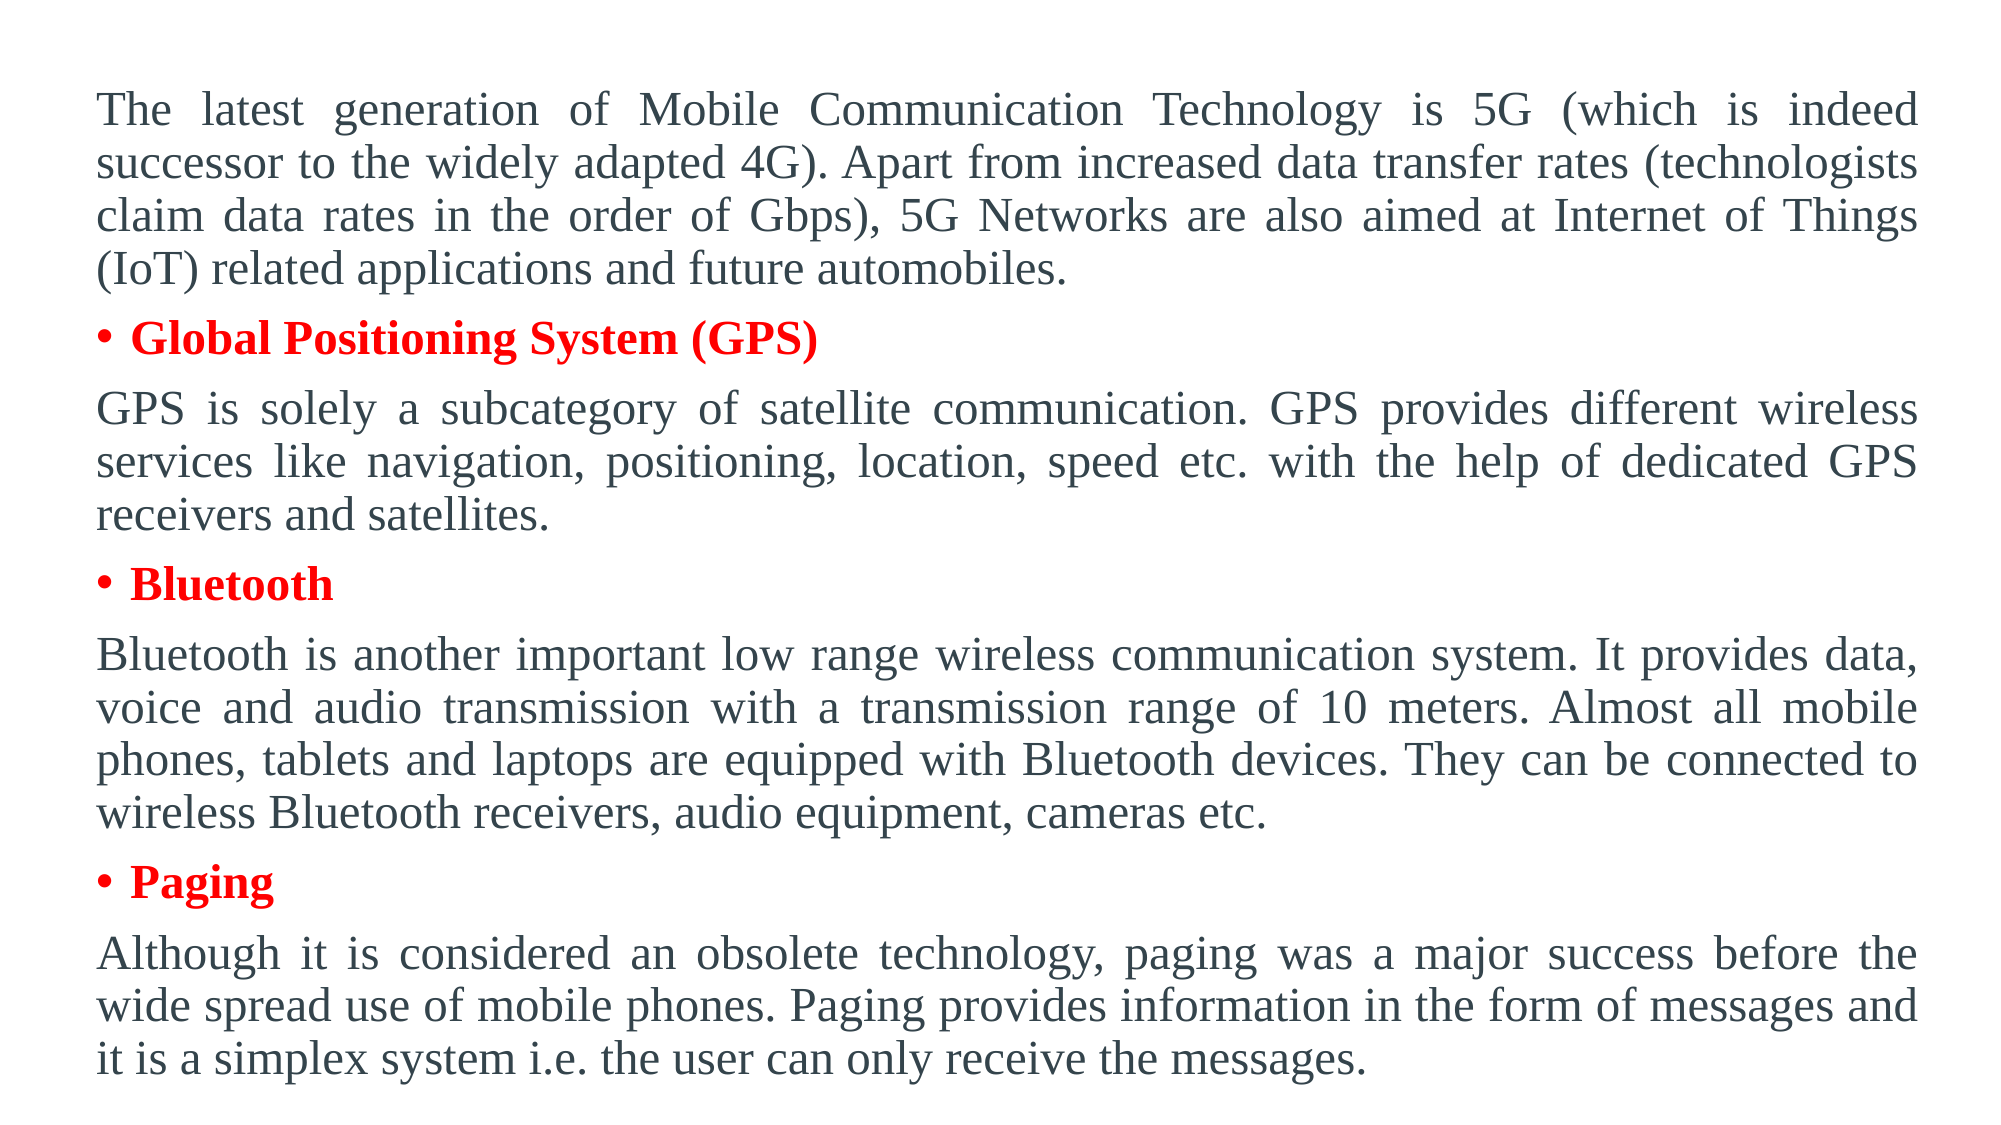

The latest generation of Mobile Communication Technology is 5G (which is indeed successor to the widely adapted 4G). Apart from increased data transfer rates (technologists claim data rates in the order of Gbps), 5G Networks are also aimed at Internet of Things (IoT) related applications and future automobiles.
Global Positioning System (GPS)
GPS is solely a subcategory of satellite communication. GPS provides different wireless services like navigation, positioning, location, speed etc. with the help of dedicated GPS receivers and satellites.
Bluetooth
Bluetooth is another important low range wireless communication system. It provides data, voice and audio transmission with a transmission range of 10 meters. Almost all mobile phones, tablets and laptops are equipped with Bluetooth devices. They can be connected to wireless Bluetooth receivers, audio equipment, cameras etc.
Paging
Although it is considered an obsolete technology, paging was a major success before the wide spread use of mobile phones. Paging provides information in the form of messages and it is a simplex system i.e. the user can only receive the messages.